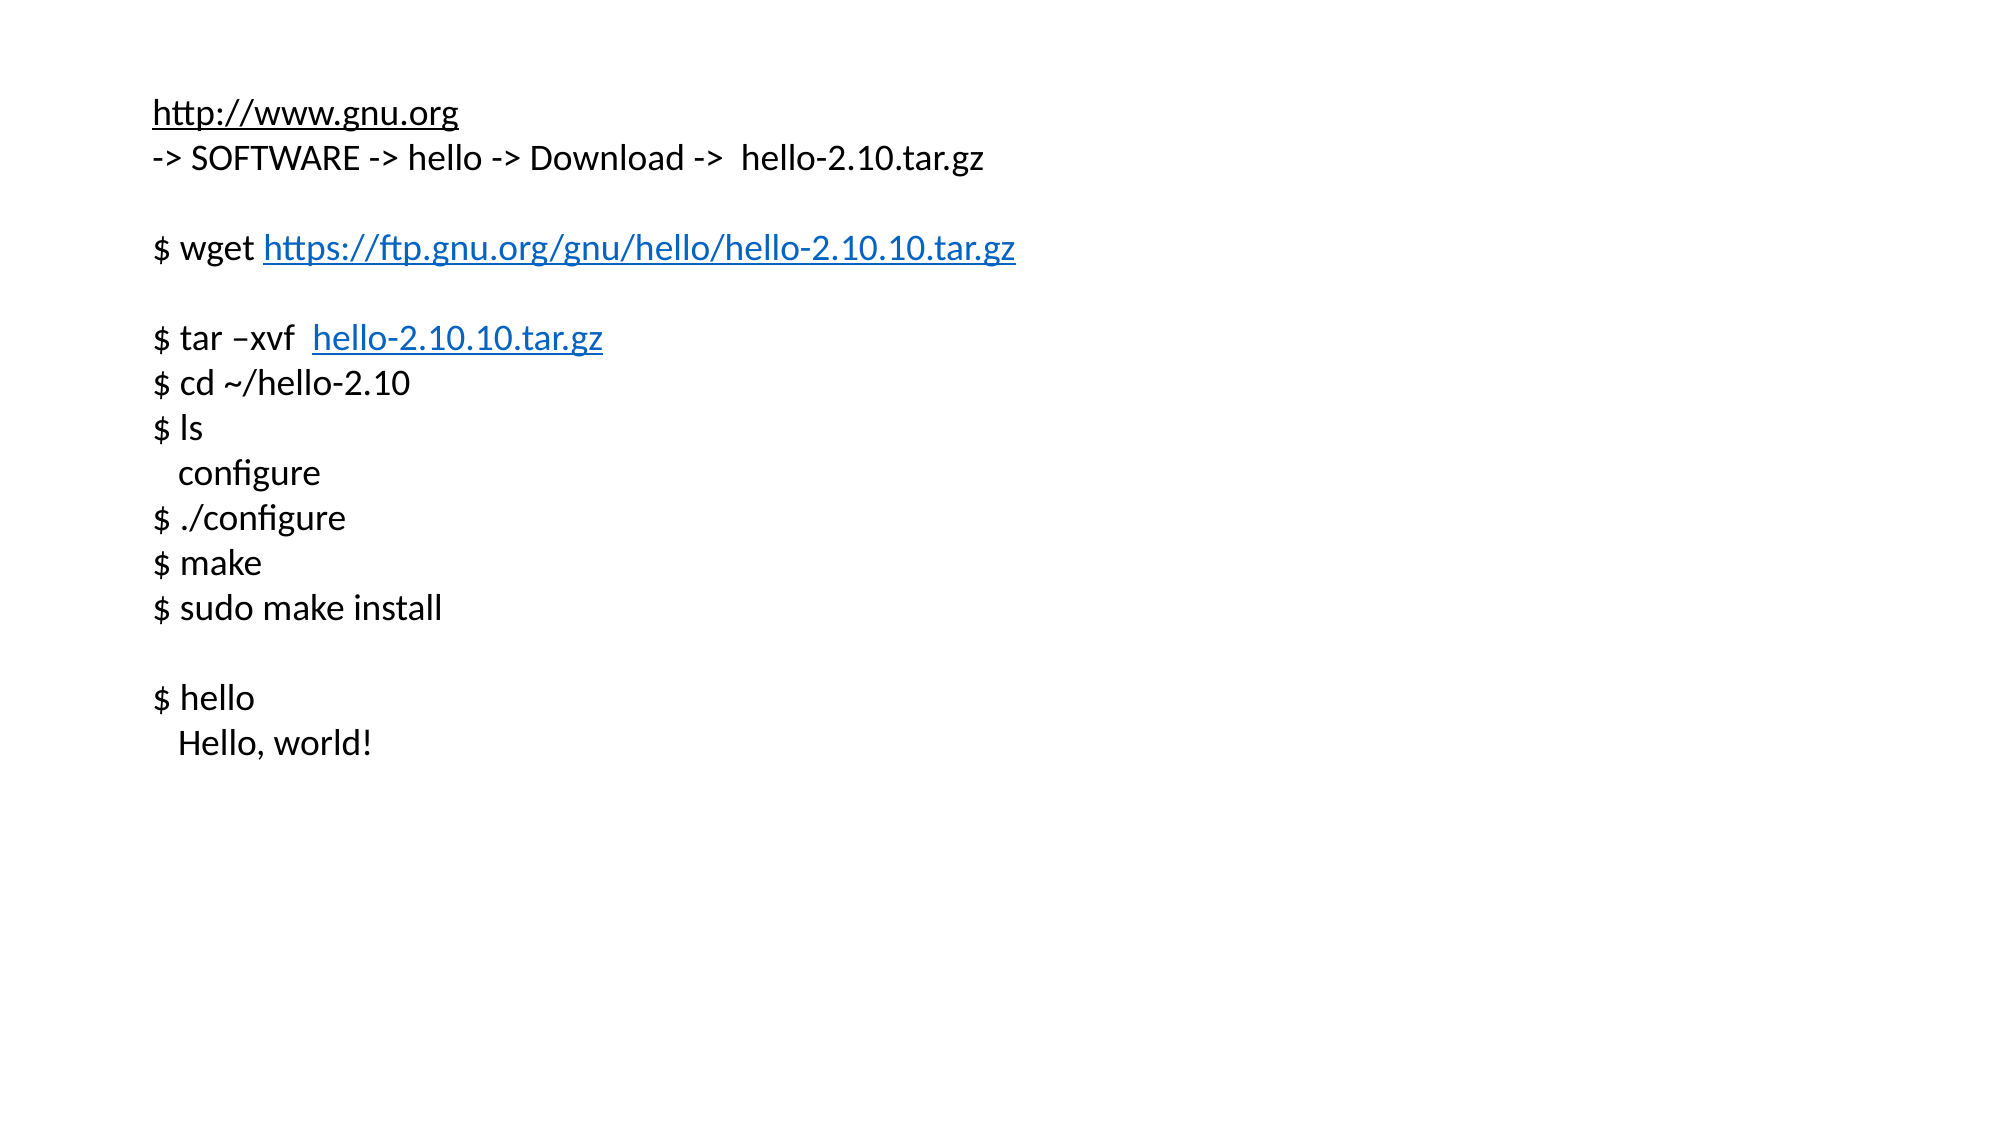

http://www.gnu.org
-> SOFTWARE -> hello -> Download ->  hello-2.10.tar.gz

$ wget https://ftp.gnu.org/gnu/hello/hello-2.10.10.tar.gz

$ tar –xvf  hello-2.10.10.tar.gz
$ cd ~/hello-2.10
$ ls
   configure
$ ./configure
$ make
$ sudo make install

$ hello
   Hello, world!